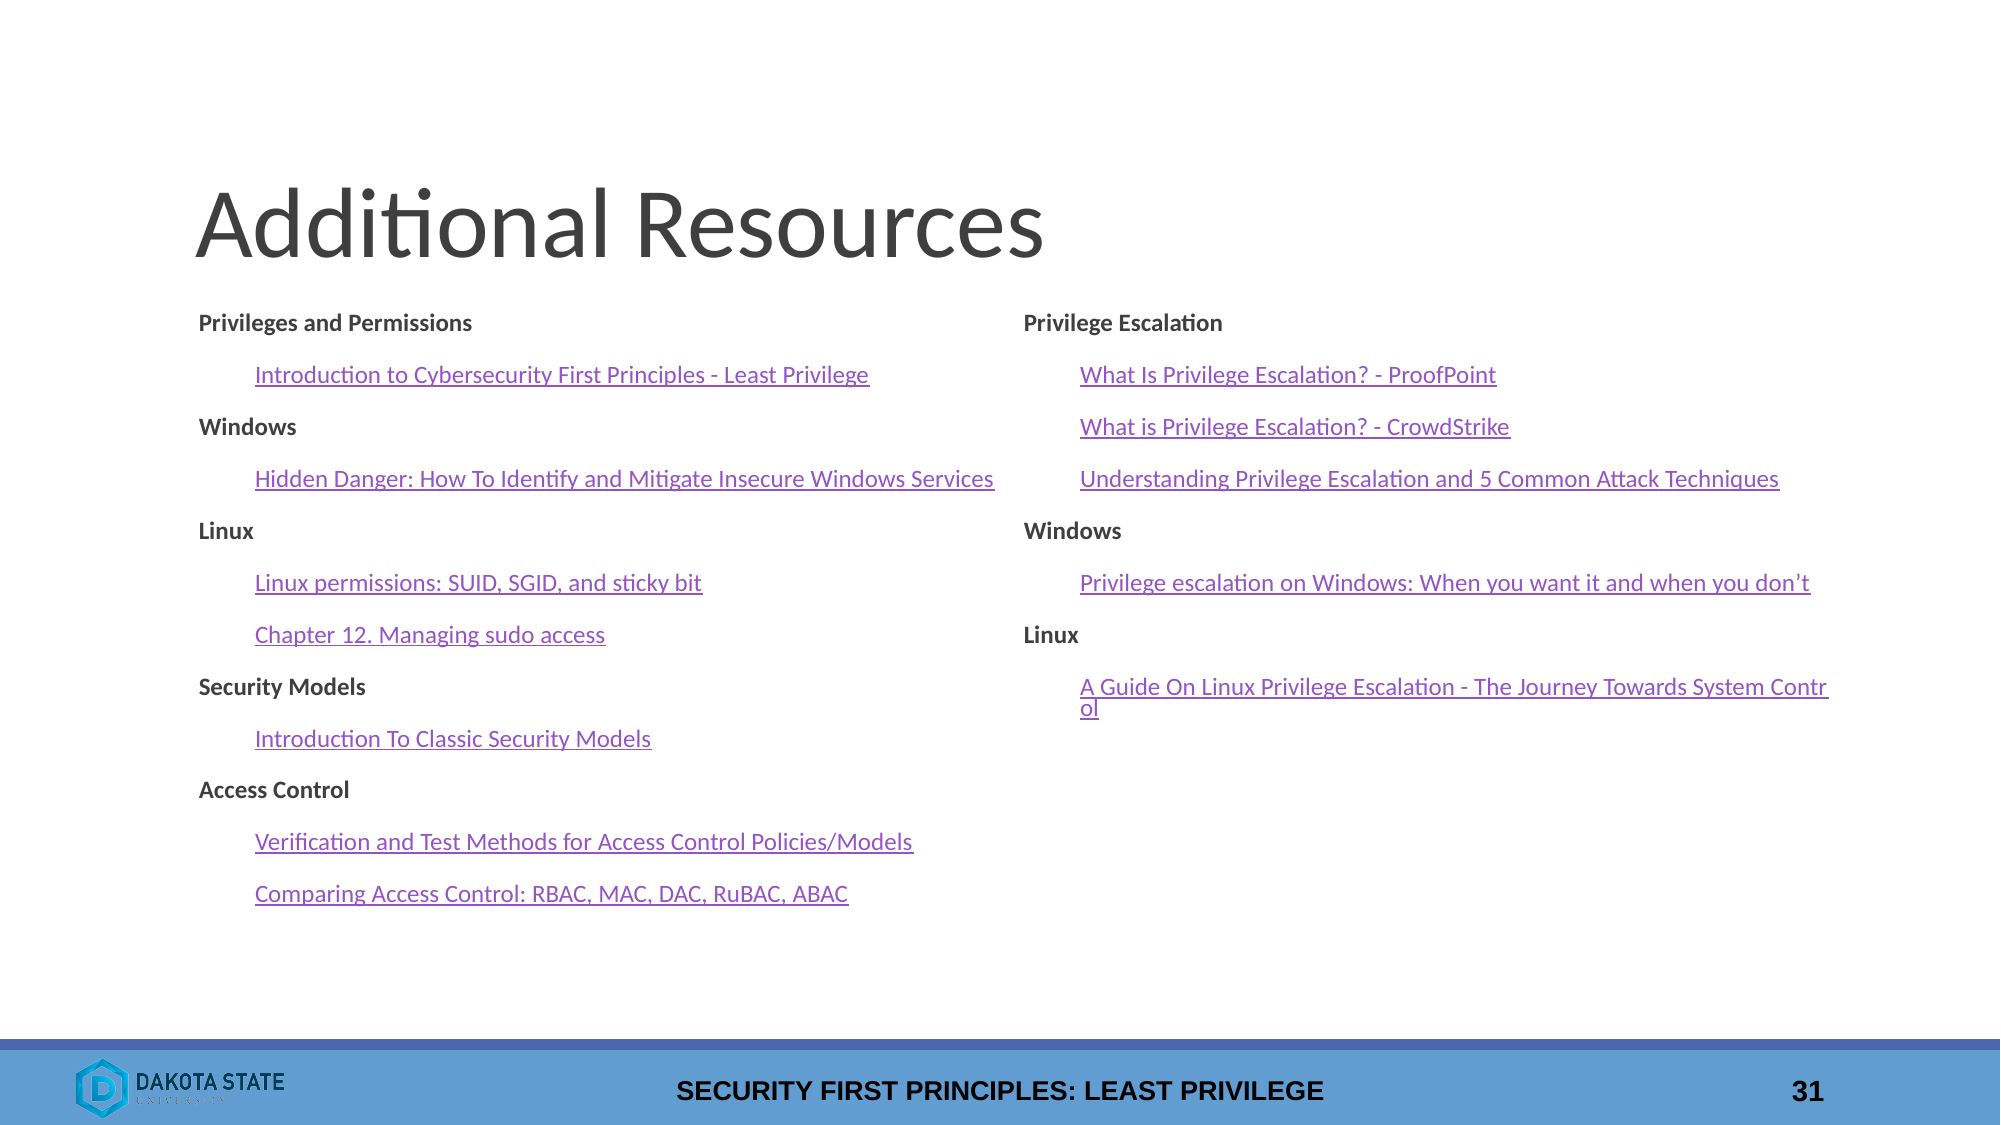

# Additional Resources
Privileges and Permissions
Introduction to Cybersecurity First Principles - Least Privilege
Windows
Hidden Danger: How To Identify and Mitigate Insecure Windows Services
Linux
Linux permissions: SUID, SGID, and sticky bit
Chapter 12. Managing sudo access
Security Models
Introduction To Classic Security Models
Access Control
Verification and Test Methods for Access Control Policies/Models
Comparing Access Control: RBAC, MAC, DAC, RuBAC, ABAC
Privilege Escalation
What Is Privilege Escalation? - ProofPoint
What is Privilege Escalation? - CrowdStrike
Understanding Privilege Escalation and 5 Common Attack Techniques
Windows
Privilege escalation on Windows: When you want it and when you don’t
Linux
A Guide On Linux Privilege Escalation - The Journey Towards System Control

SECURITY FIRST PRINCIPLES: LEAST PRIVILEGE
31